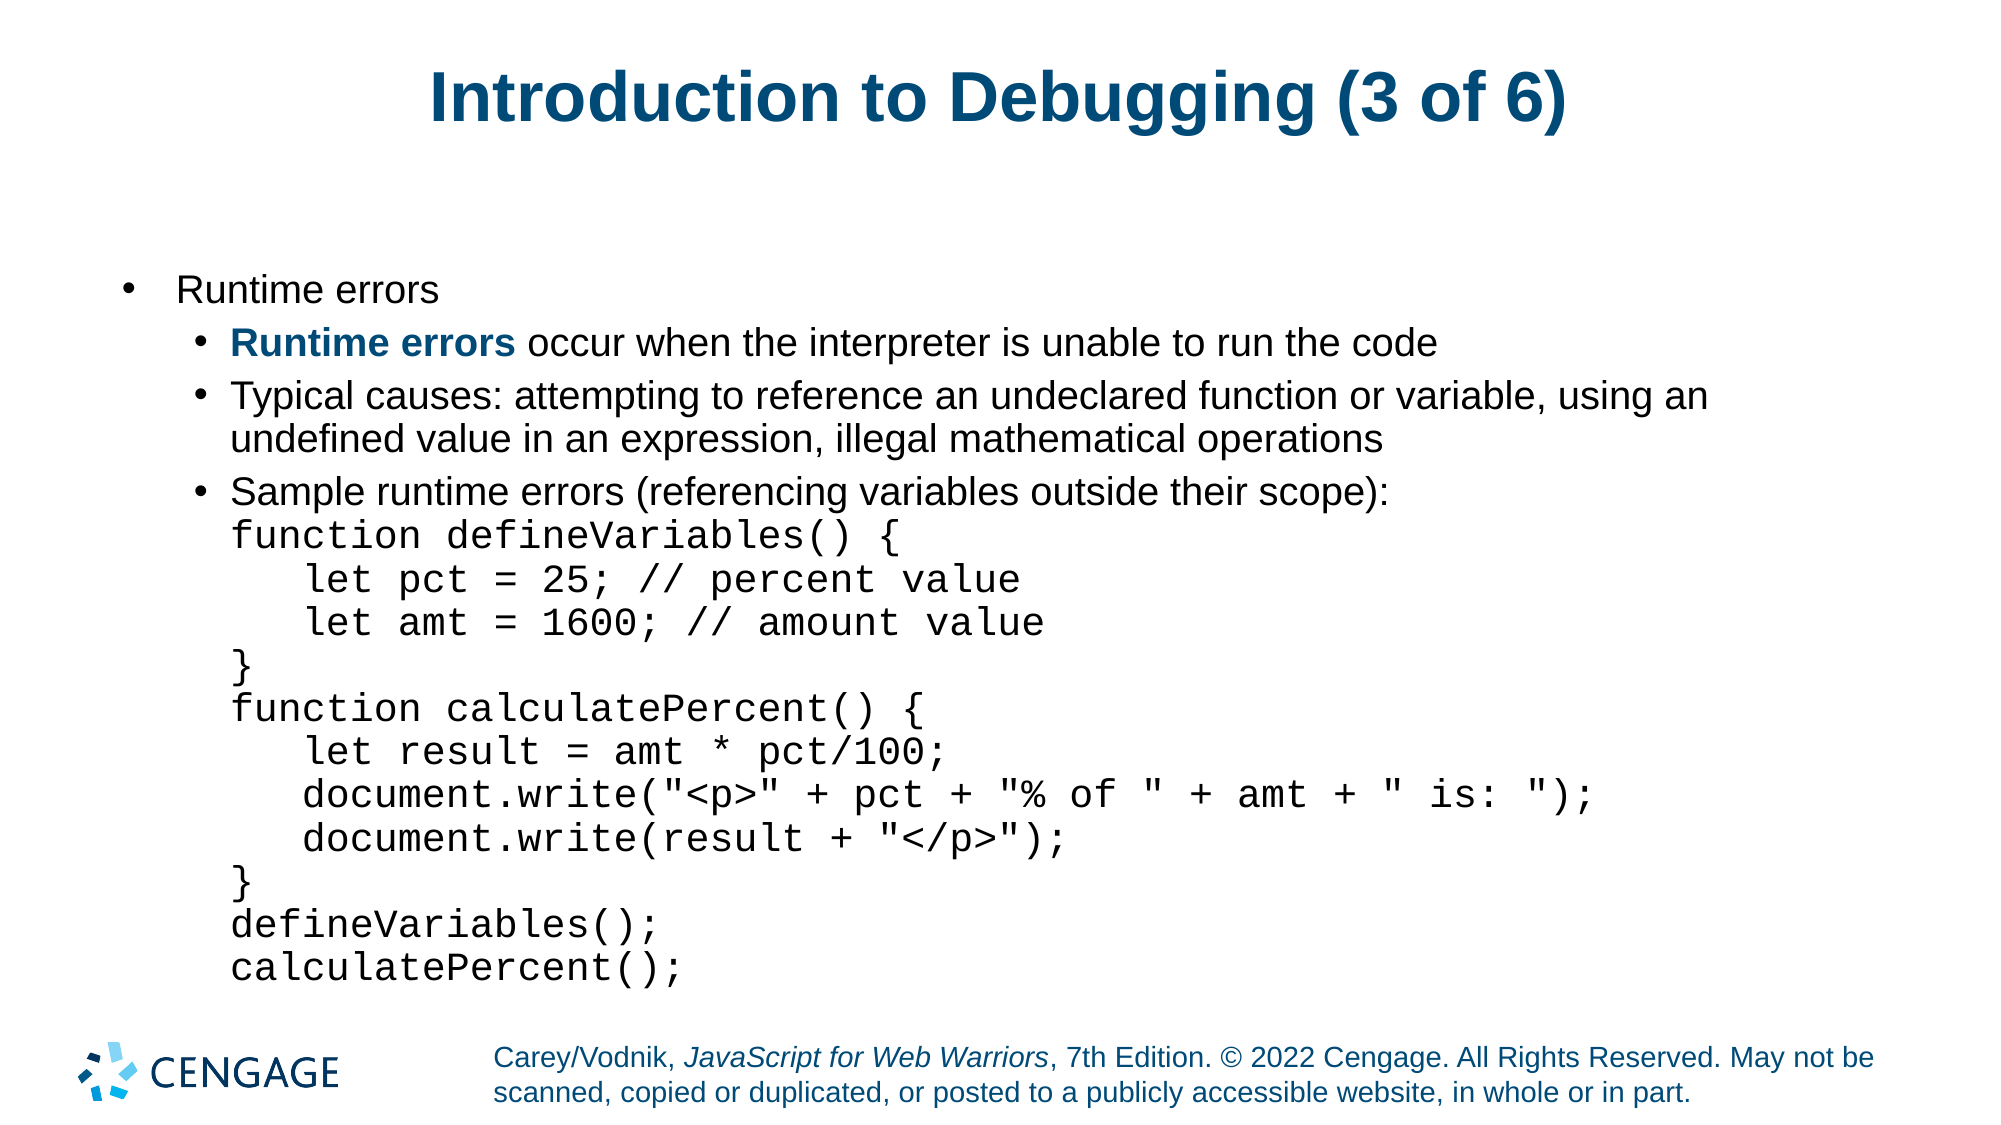

# Introduction to Debugging (3 of 6)
Runtime errors
Runtime errors occur when the interpreter is unable to run the code
Typical causes: attempting to reference an undeclared function or variable, using an undefined value in an expression, illegal mathematical operations
Sample runtime errors (referencing variables outside their scope):
function defineVariables() {
   let pct = 25; // percent value
   let amt = 1600; // amount value
}
function calculatePercent() {
   let result = amt * pct/100;
   document.write("<p>" + pct + "% of " + amt + " is: ");
   document.write(result + "</p>");
}
defineVariables();
calculatePercent();